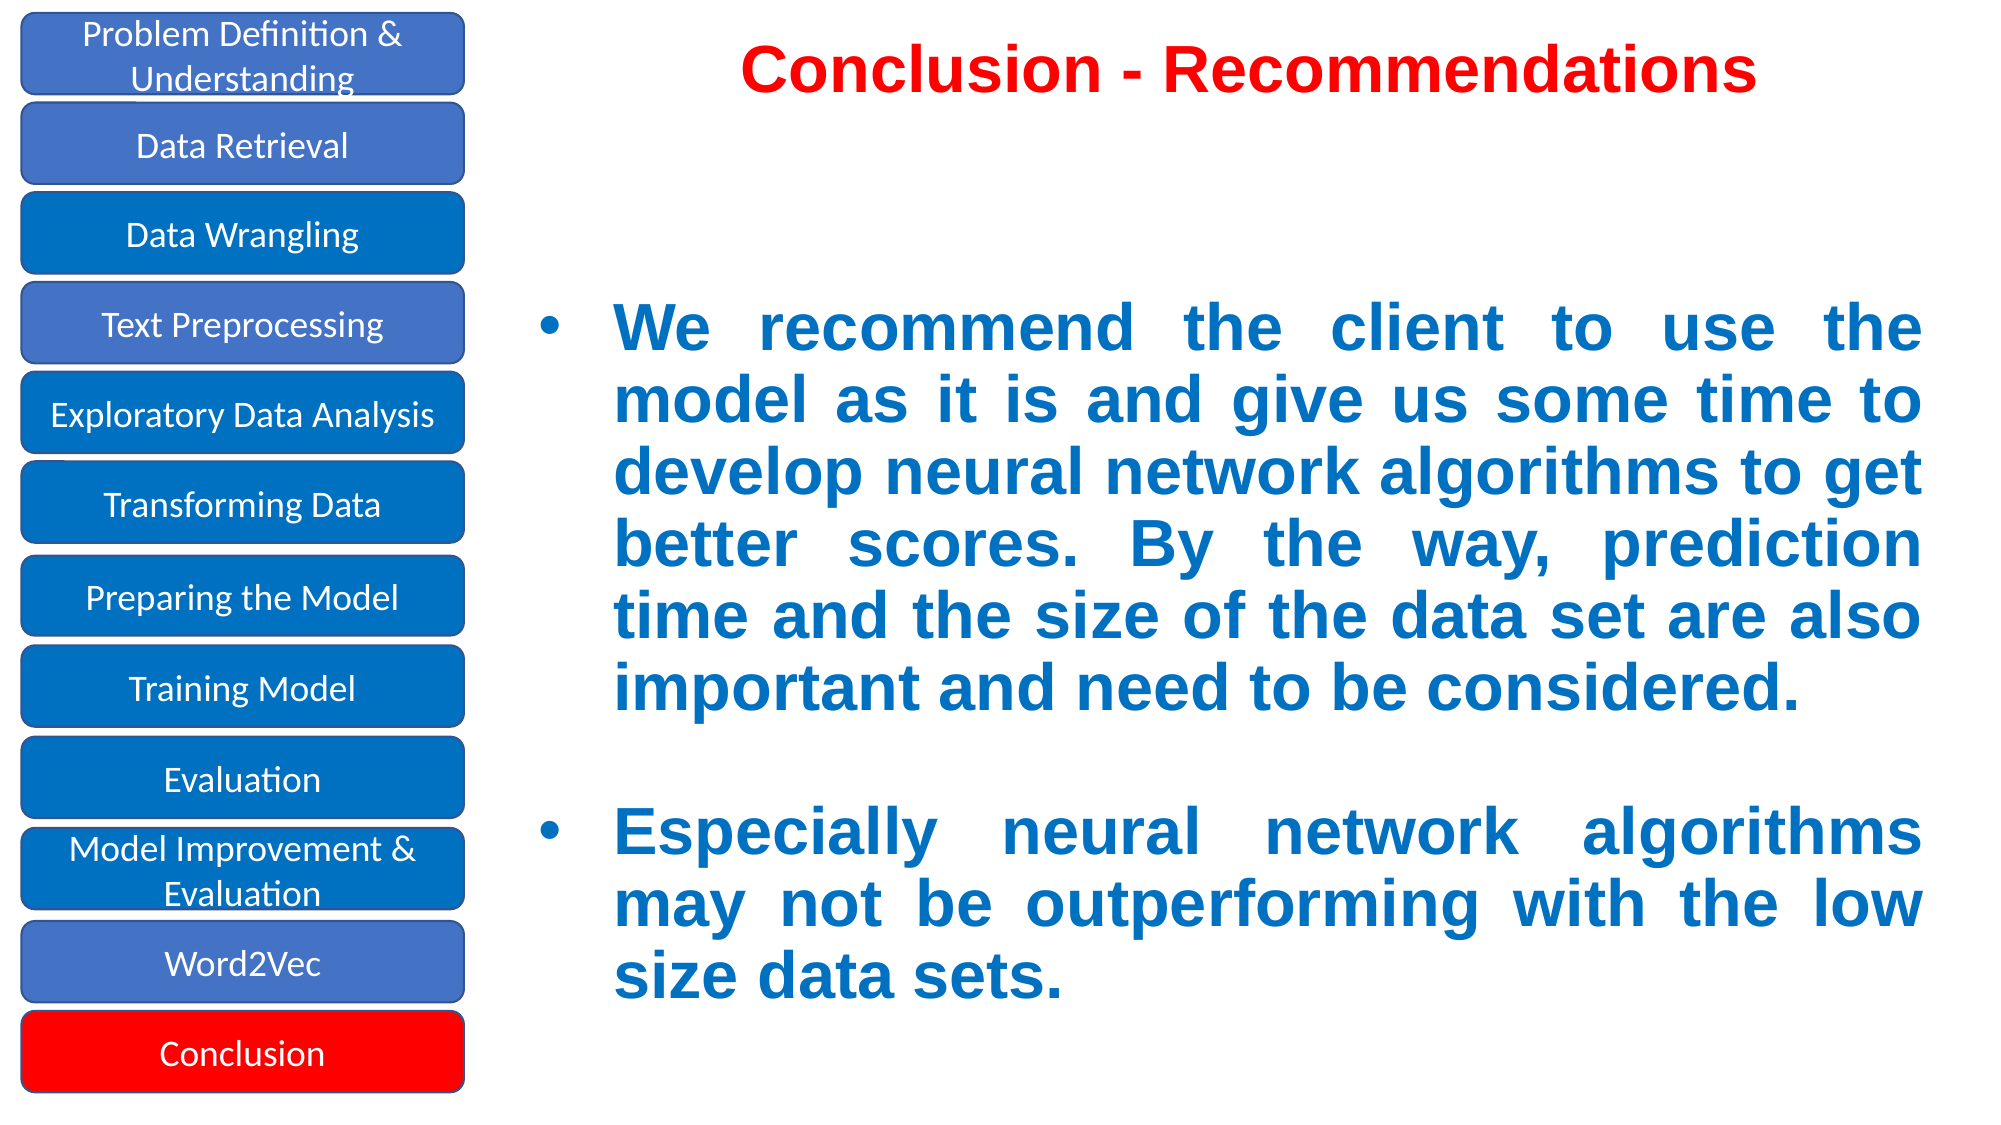

Problem Definition & Understanding
# Conclusion - Recommendations
Data Retrieval
Data Wrangling
We recommend the client to use the model as it is and give us some time to develop neural network algorithms to get better scores. By the way, prediction time and the size of the data set are also important and need to be considered.

Especially neural network algorithms may not be outperforming with the low size data sets.
Text Preprocessing
Exploratory Data Analysis
Transforming Data
Preparing the Model
Training Model
Evaluation
Model Improvement &
Evaluation
Word2Vec
Conclusion